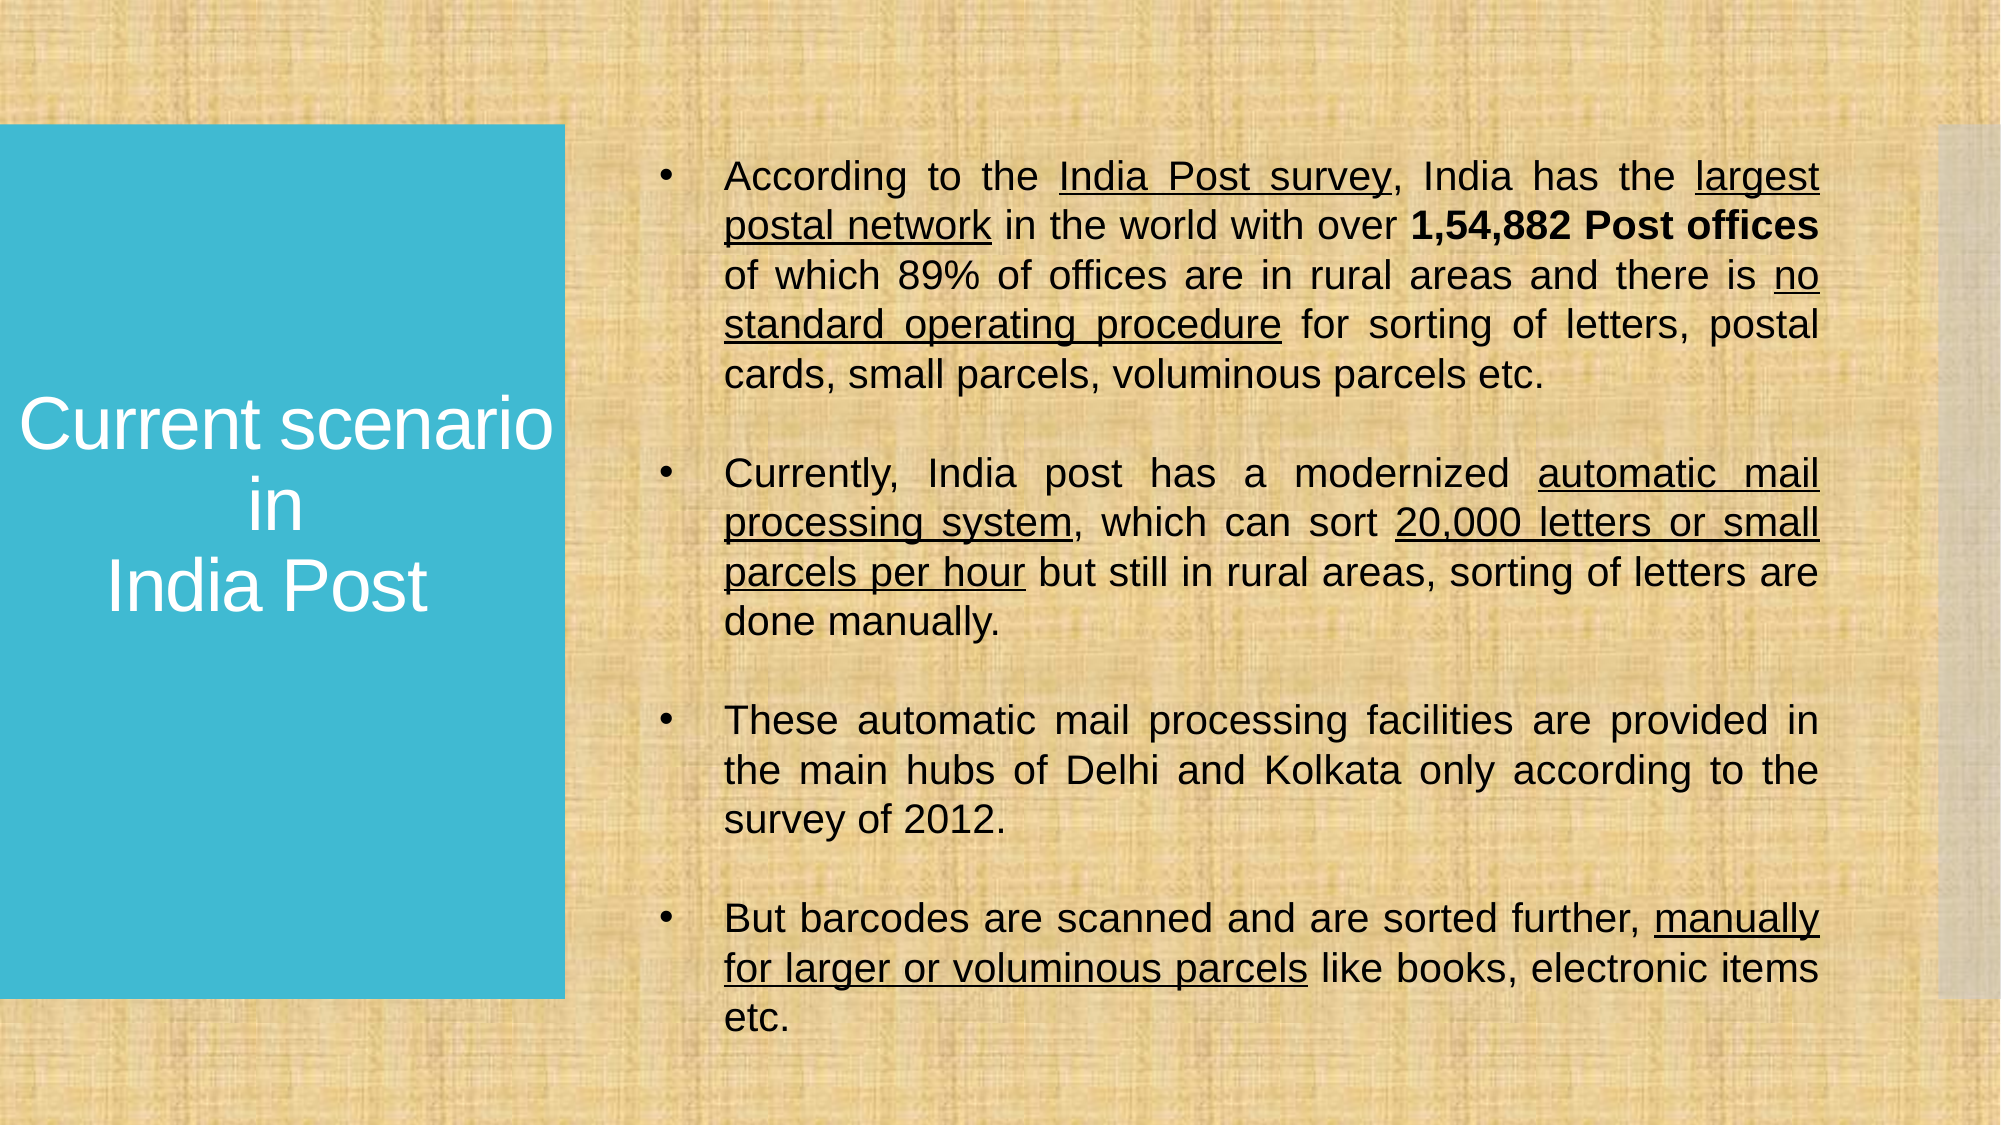

According to the India Post survey, India has the largest postal network in the world with over 1,54,882 Post offices of which 89% of offices are in rural areas and there is no standard operating procedure for sorting of letters, postal cards, small parcels, voluminous parcels etc.

Currently, India post has a modernized automatic mail processing system, which can sort 20,000 letters or small parcels per hour but still in rural areas, sorting of letters are done manually.

These automatic mail processing facilities are provided in the main hubs of Delhi and Kolkata only according to the survey of 2012.

But barcodes are scanned and are sorted further, manually for larger or voluminous parcels like books, electronic items etc.

# Current scenario in India Post